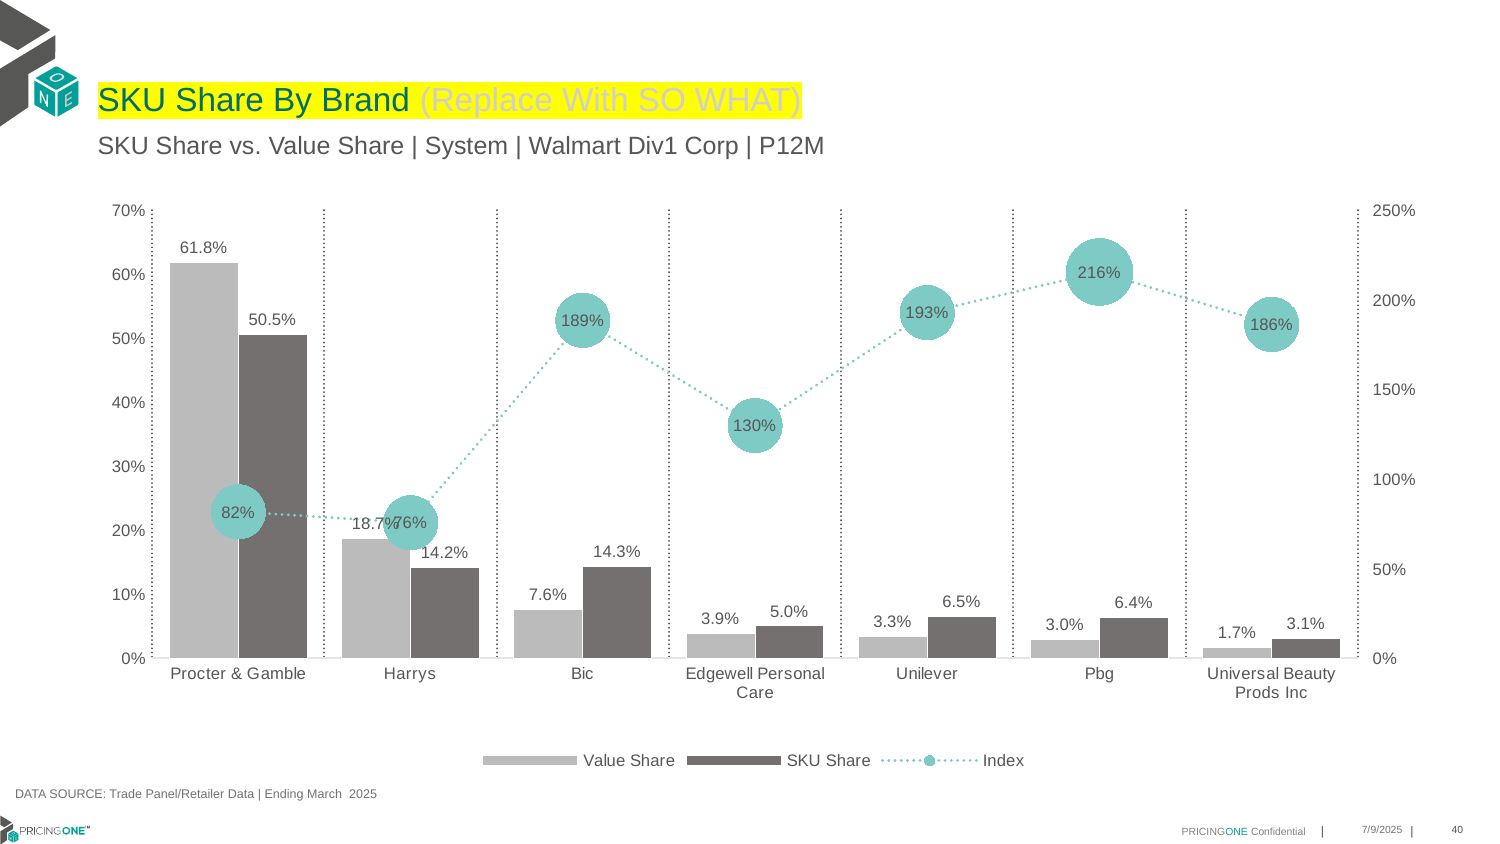

# SKU Share By Brand (Replace With SO WHAT)
SKU Share vs. Value Share | System | Walmart Div1 Corp | P12M

### Chart

| Category | Value Share | SKU Share | Index |
|---|---|---|---|
| Procter & Gamble | 0.6182635657766159 | 0.505338904363974 | 0.8173519067538866 |
| Harrys | 0.18722367556157865 | 0.1415970287836583 | 0.7562987339017732 |
| Bic | 0.07607662234941527 | 0.14345403899721446 | 1.885652051406 |
| Edgewell Personal Care | 0.03877897425536435 | 0.050371402042711226 | 1.2989359056020746 |
| Unilever | 0.03345345830556599 | 0.06453110492107707 | 1.9289815818635523 |
| Pbg | 0.02950203612601583 | 0.06360259981429899 | 2.155871531802925 |
| Universal Beauty Prods Inc | 0.01670016721594939 | 0.031104921077065927 | 1.862551474775616 |
DATA SOURCE: Trade Panel/Retailer Data | Ending March  2025

7/9/2025
40